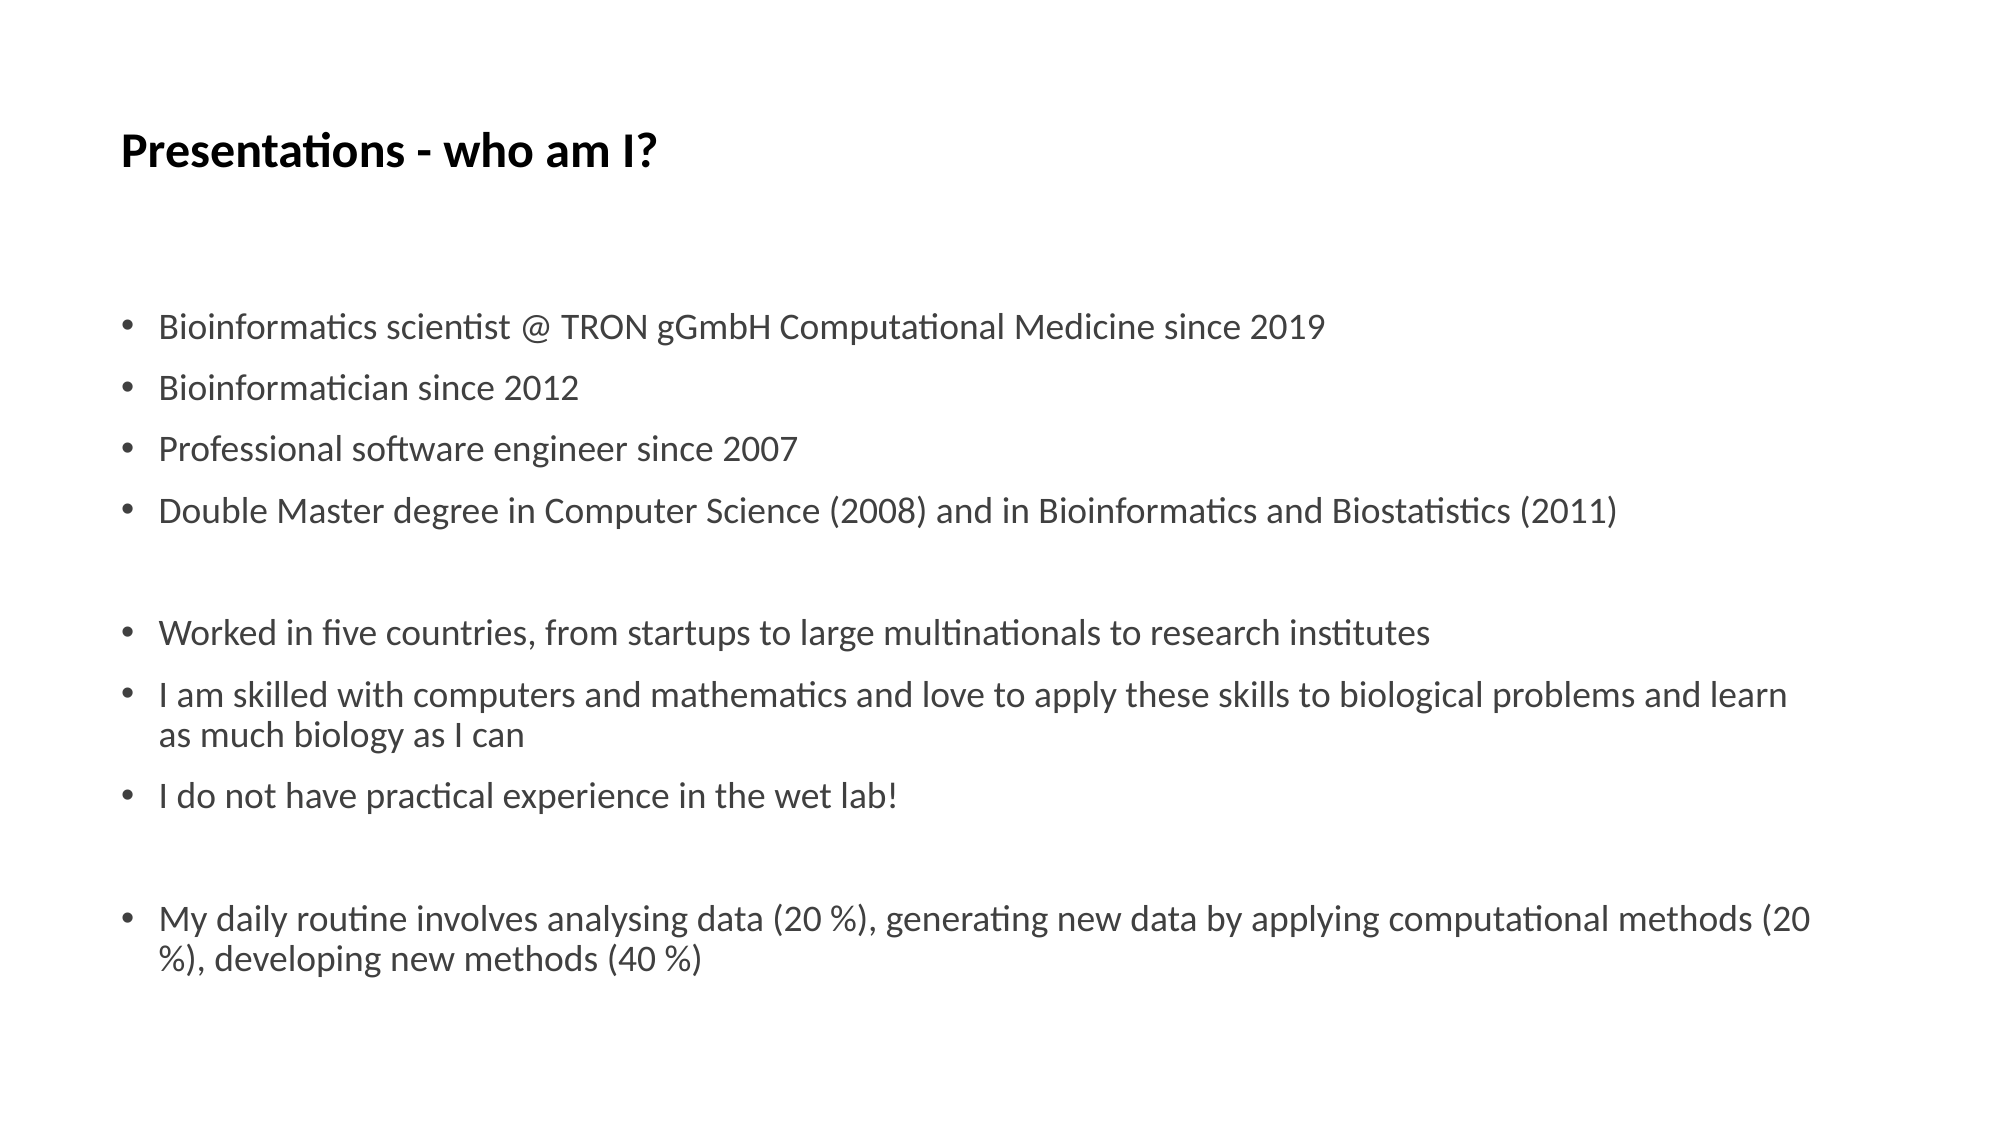

# Presentations - who am I?
Bioinformatics scientist @ TRON gGmbH Computational Medicine since 2019
Bioinformatician since 2012
Professional software engineer since 2007
Double Master degree in Computer Science (2008) and in Bioinformatics and Biostatistics (2011)

Worked in five countries, from startups to large multinationals to research institutes
I am skilled with computers and mathematics and love to apply these skills to biological problems and learn as much biology as I can
I do not have practical experience in the wet lab!

My daily routine involves analysing data (20 %), generating new data by applying computational methods (20 %), developing new methods (40 %)